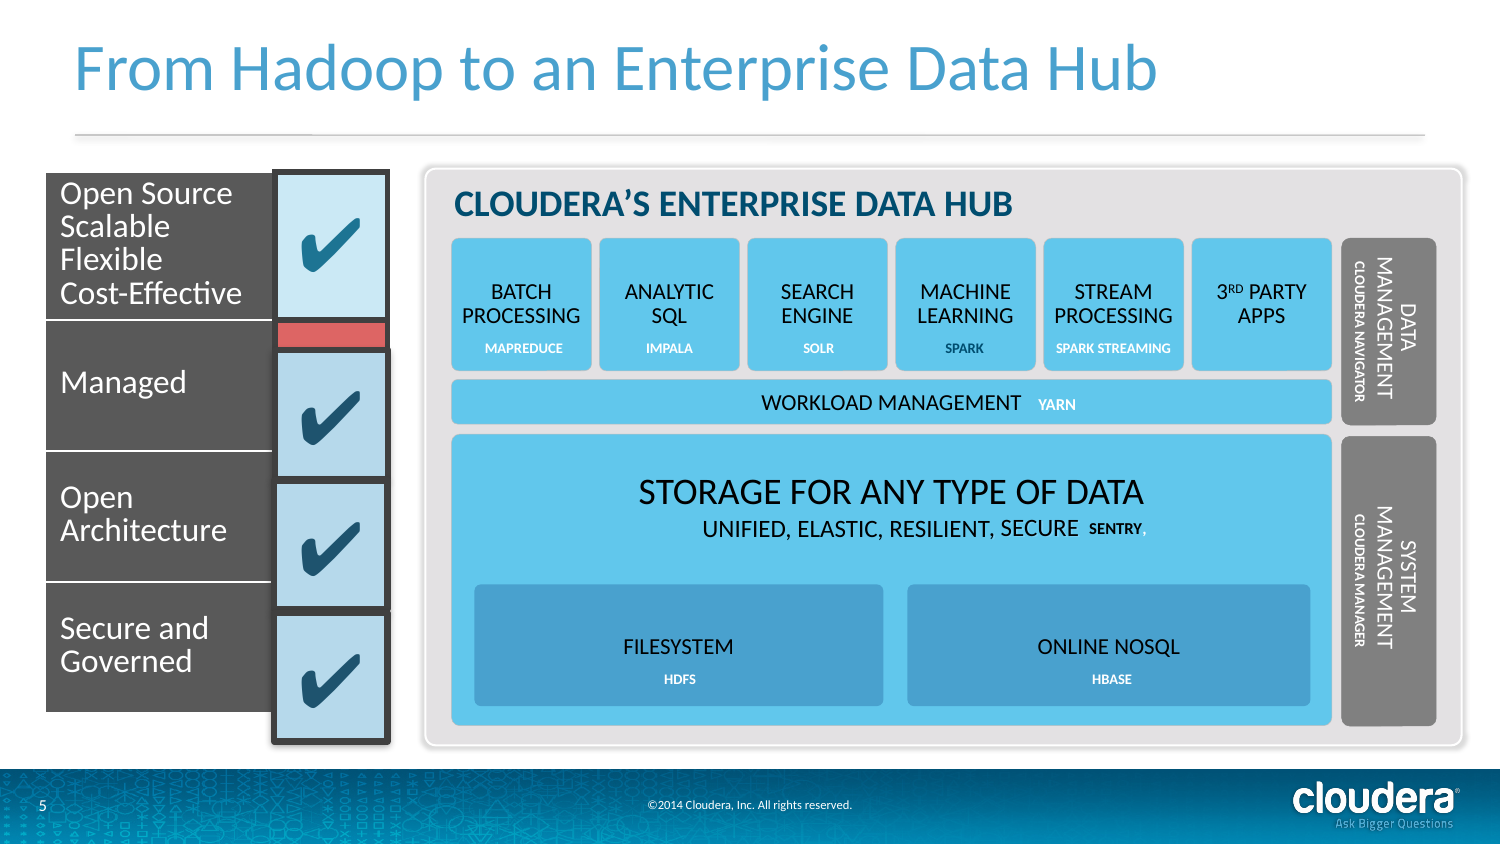

# From Hadoop to an Enterprise Data Hub

| Open Source Scalable Flexible Cost-Effective | ✔ |
| --- | --- |
| Managed | ✖ |
| Open Architecture | ✖ |
| Secure and Governed | ✖ |
CLOUDERA’S ENTERPRISE DATA HUB
BATCH
PROCESSING
MAPREDUCE
ANALYTIC
SQL
IMPALA
SEARCH
ENGINE
SOLR
MACHINE
LEARNING
SPARK
STREAM
PROCESSING
SPARK STREAMING
3RD PARTY
APPS
DATA
MANAGEMENT
CLOUDERA NAVIGATOR
✔
WORKLOAD MANAGEMENT
YARN
STORAGE FOR ANY TYPE OF DATA
UNIFIED, ELASTIC, RESILIENT, SECURE

SYSTEM
MANAGEMENT
CLOUDERA MANAGER
✔
, SECURE
SENTRY,
FILESYSTEM
HDFS
ONLINE NOSQL
HBASE
✔
©2014 Cloudera, Inc. All rights reserved.